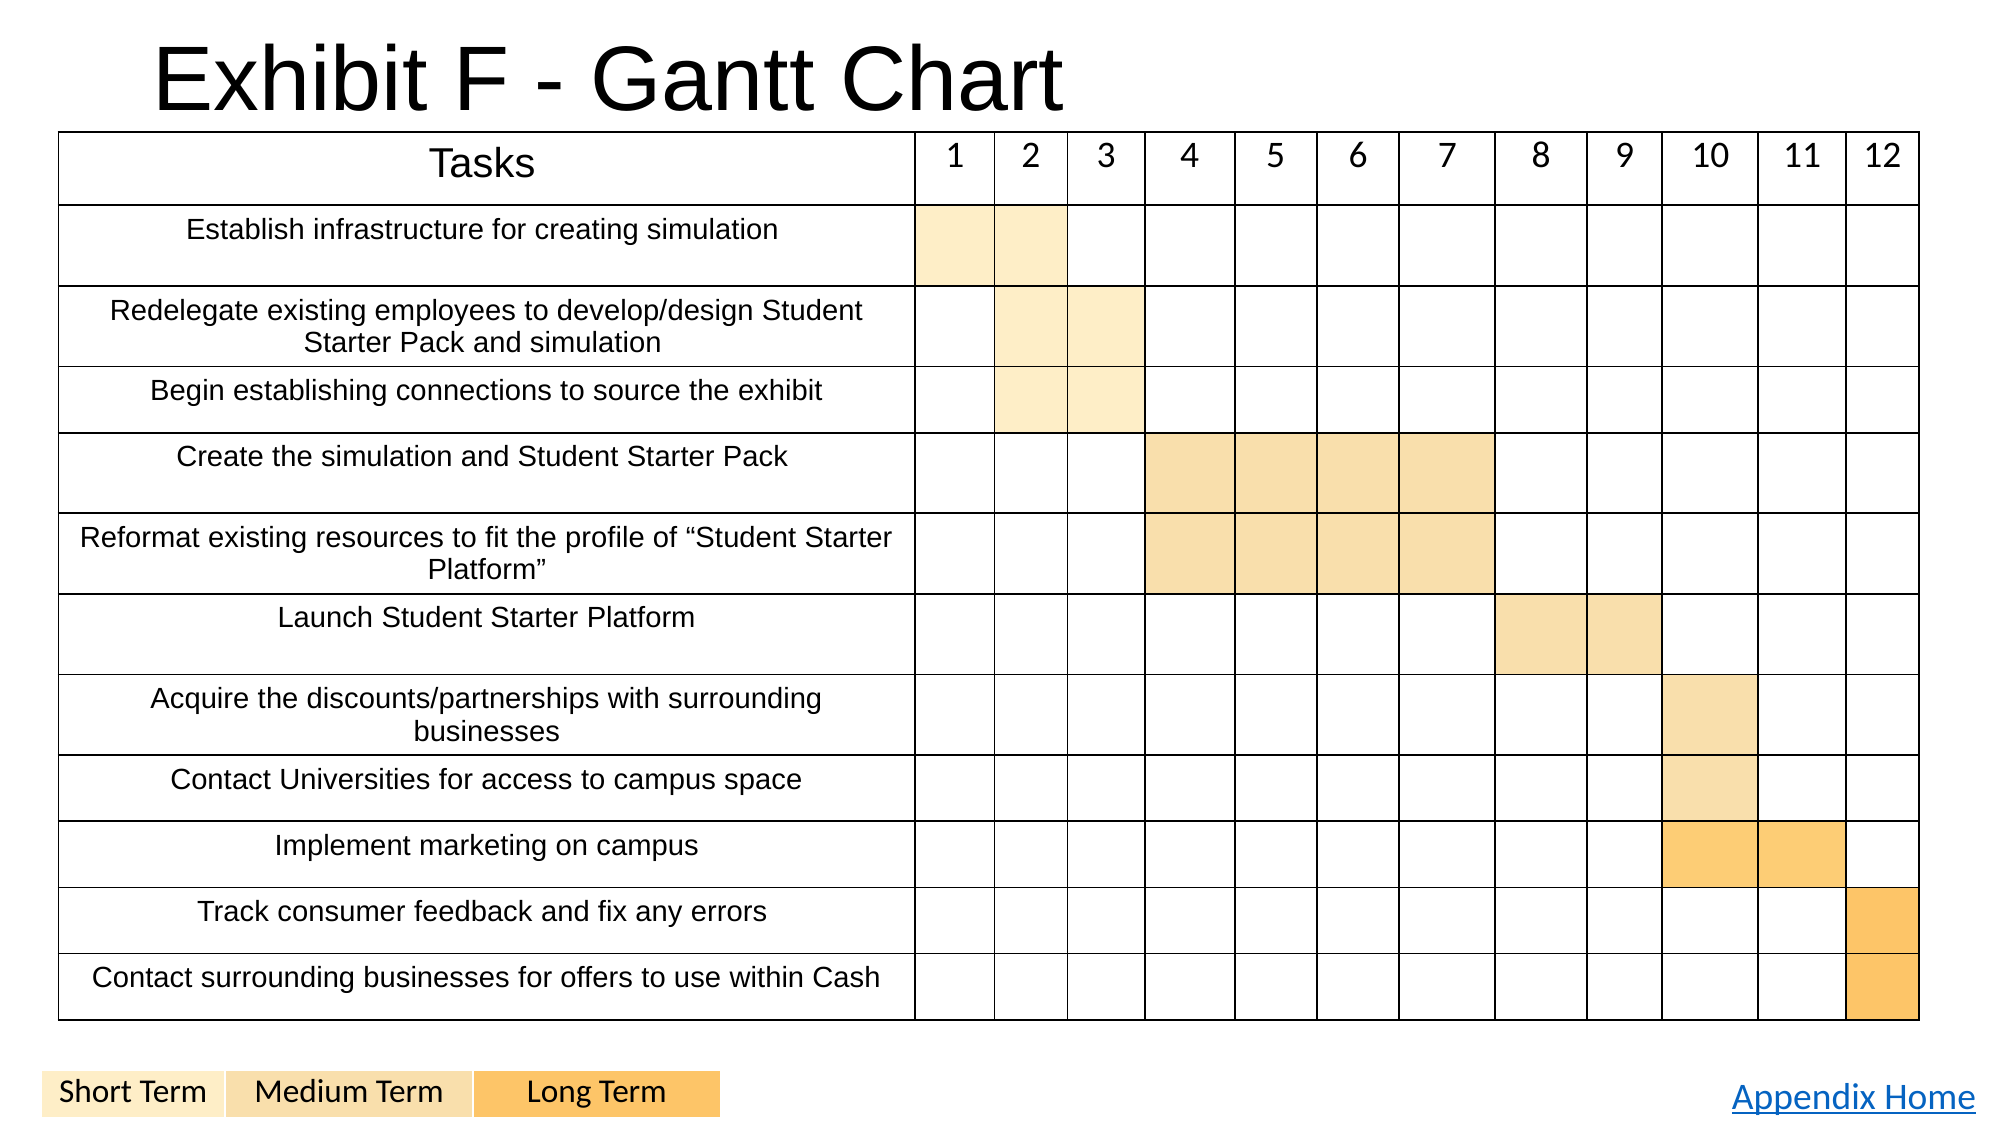

# Exhibit F - Gantt Chart
| Tasks | 1 | 2 | 3 | 4 | 5 | 6 | 7 | 8 | 9 | 10 | 11 | 12 |
| --- | --- | --- | --- | --- | --- | --- | --- | --- | --- | --- | --- | --- |
| Establish infrastructure for creating simulation |  |  |  |  |  |  |  |  |  |  |  |  |
| Redelegate existing employees to develop/design Student Starter Pack and simulation |  |  |  |  |  |  |  |  |  |  |  |  |
| Begin establishing connections to source the exhibit |  |  |  |  |  |  |  |  |  |  |  |  |
| Create the simulation and Student Starter Pack |  |  |  |  |  |  |  |  |  |  |  |  |
| Reformat existing resources to fit the profile of “Student Starter Platform” |  |  |  |  |  |  |  |  |  |  |  |  |
| Launch Student Starter Platform |  |  |  |  |  |  |  |  |  |  |  |  |
| Acquire the discounts/partnerships with surrounding businesses |  |  |  |  |  |  |  |  |  |  |  |  |
| Contact Universities for access to campus space |  |  |  |  |  |  |  |  |  |  |  |  |
| Implement marketing on campus |  |  |  |  |  |  |  |  |  |  |  |  |
| Track consumer feedback and fix any errors |  |  |  |  |  |  |  |  |  |  |  |  |
| Contact surrounding businesses for offers to use within Cash |  |  |  |  |  |  |  |  |  |  |  |  |
Appendix Home
| Short Term | Medium Term | Long Term |
| --- | --- | --- |